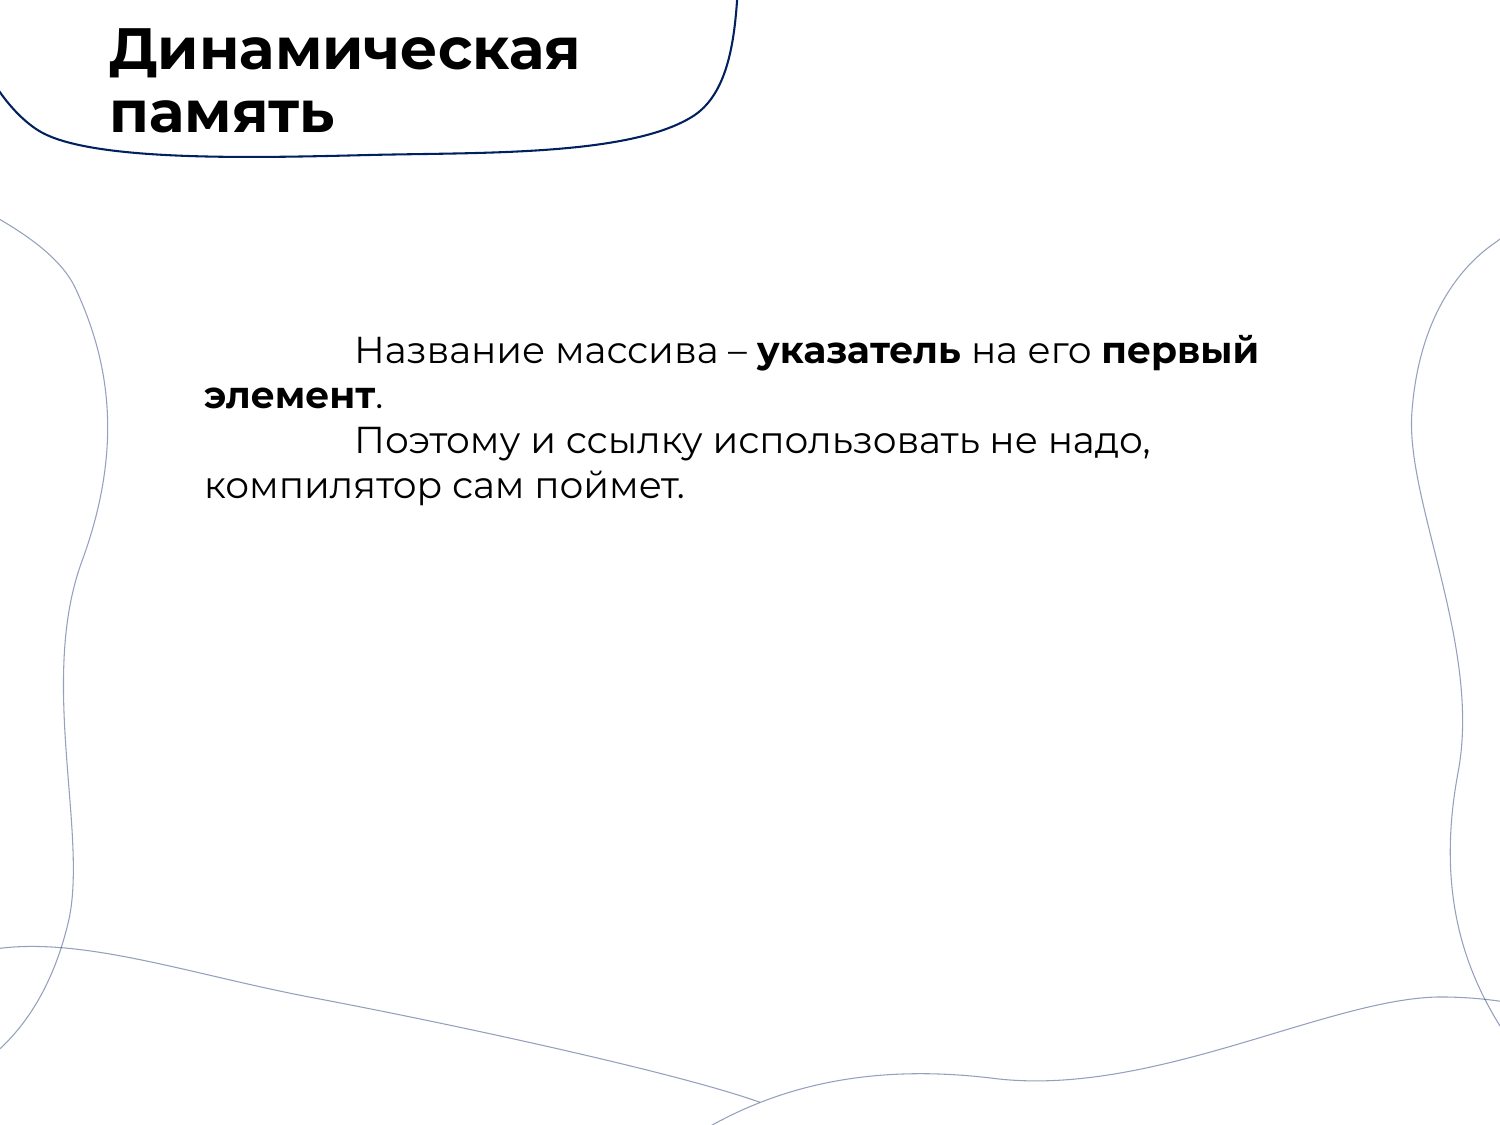

Динамическая память
	Название массива – указатель на его первый элемент.
	Поэтому и ссылку использовать не надо, компилятор сам поймет.